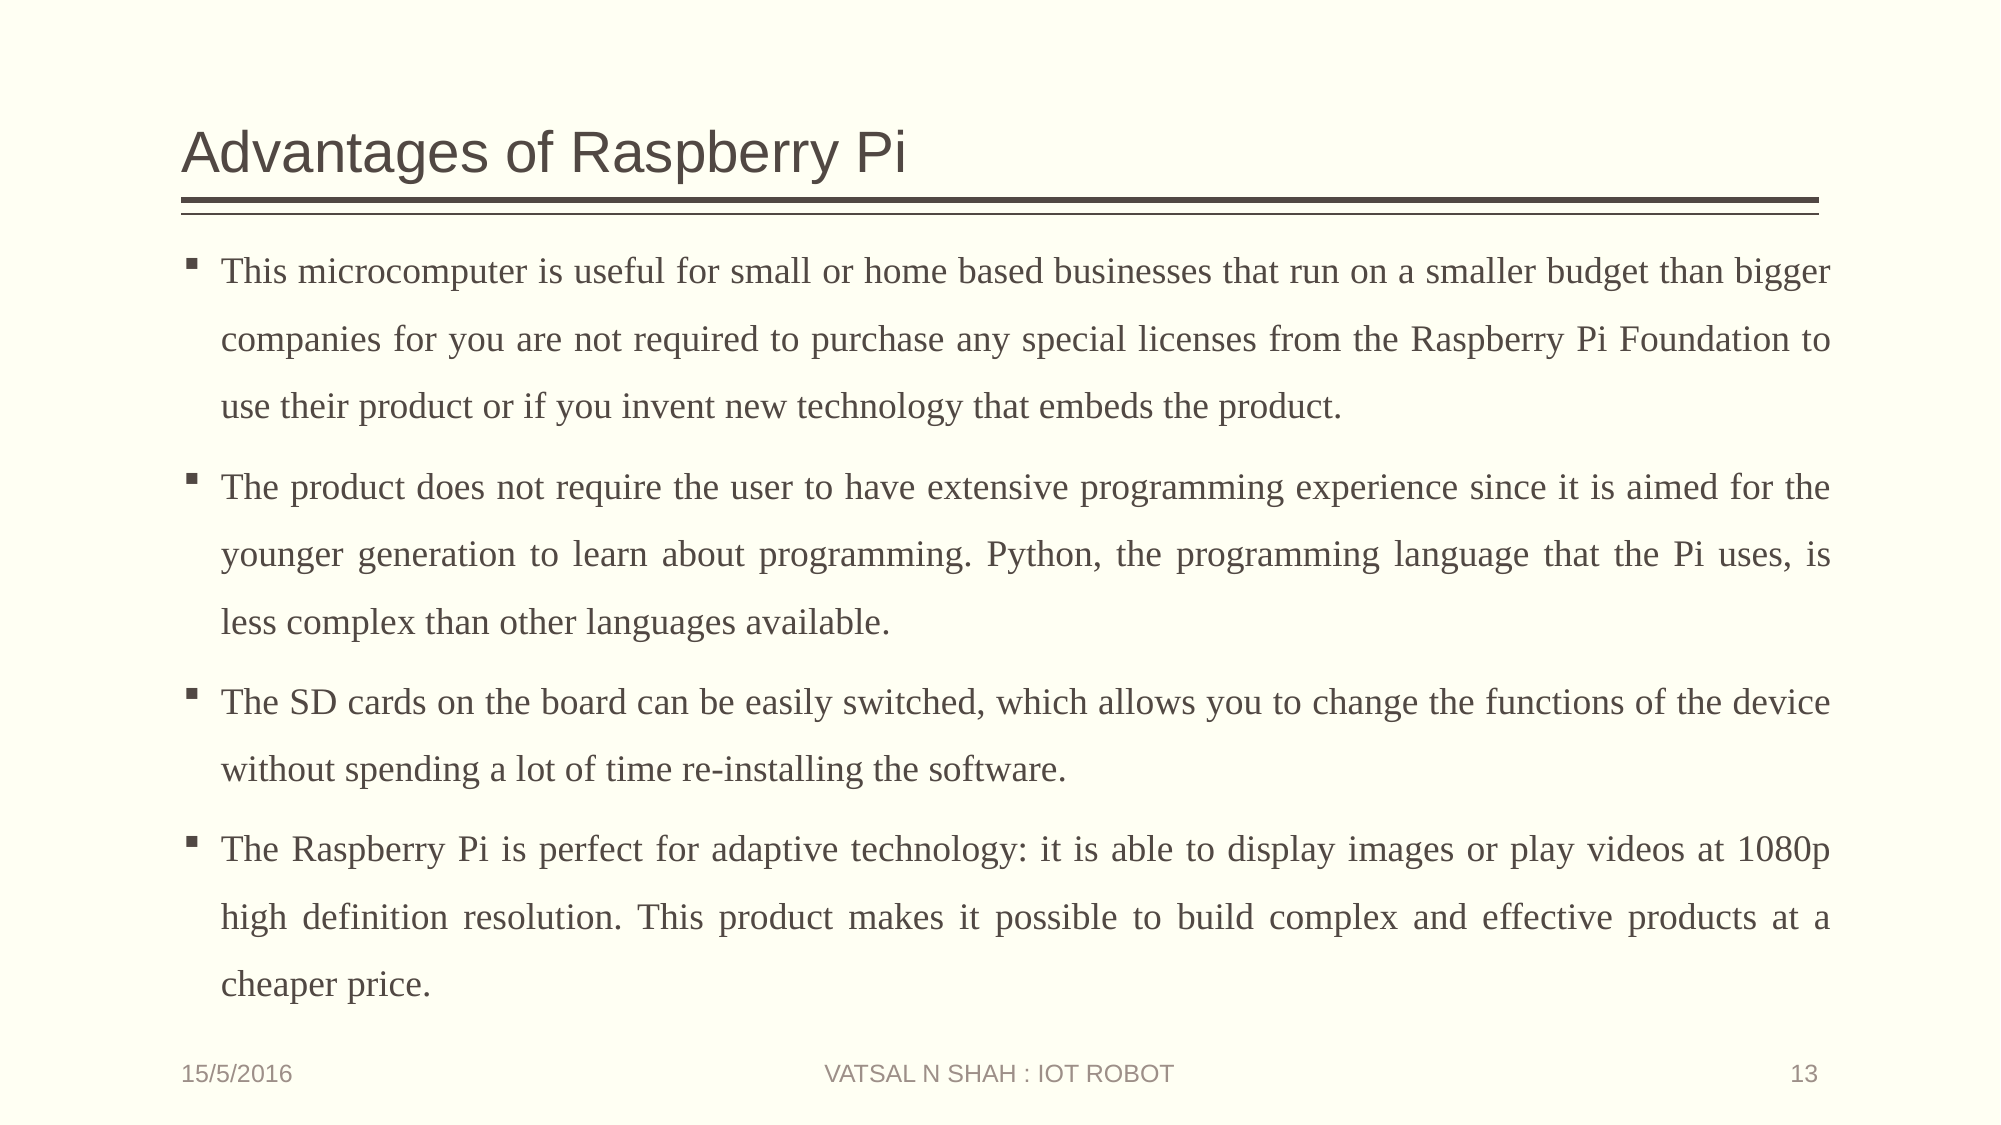

# Advantages of Raspberry Pi
This microcomputer is useful for small or home based businesses that run on a smaller budget than bigger companies for you are not required to purchase any special licenses from the Raspberry Pi Foundation to use their product or if you invent new technology that embeds the product.
The product does not require the user to have extensive programming experience since it is aimed for the younger generation to learn about programming. Python, the programming language that the Pi uses, is less complex than other languages available.
The SD cards on the board can be easily switched, which allows you to change the functions of the device without spending a lot of time re-installing the software.
The Raspberry Pi is perfect for adaptive technology: it is able to display images or play videos at 1080p high definition resolution. This product makes it possible to build complex and effective products at a cheaper price.

VATSAL N SHAH : IOT ROBOT
15/5/2016
13